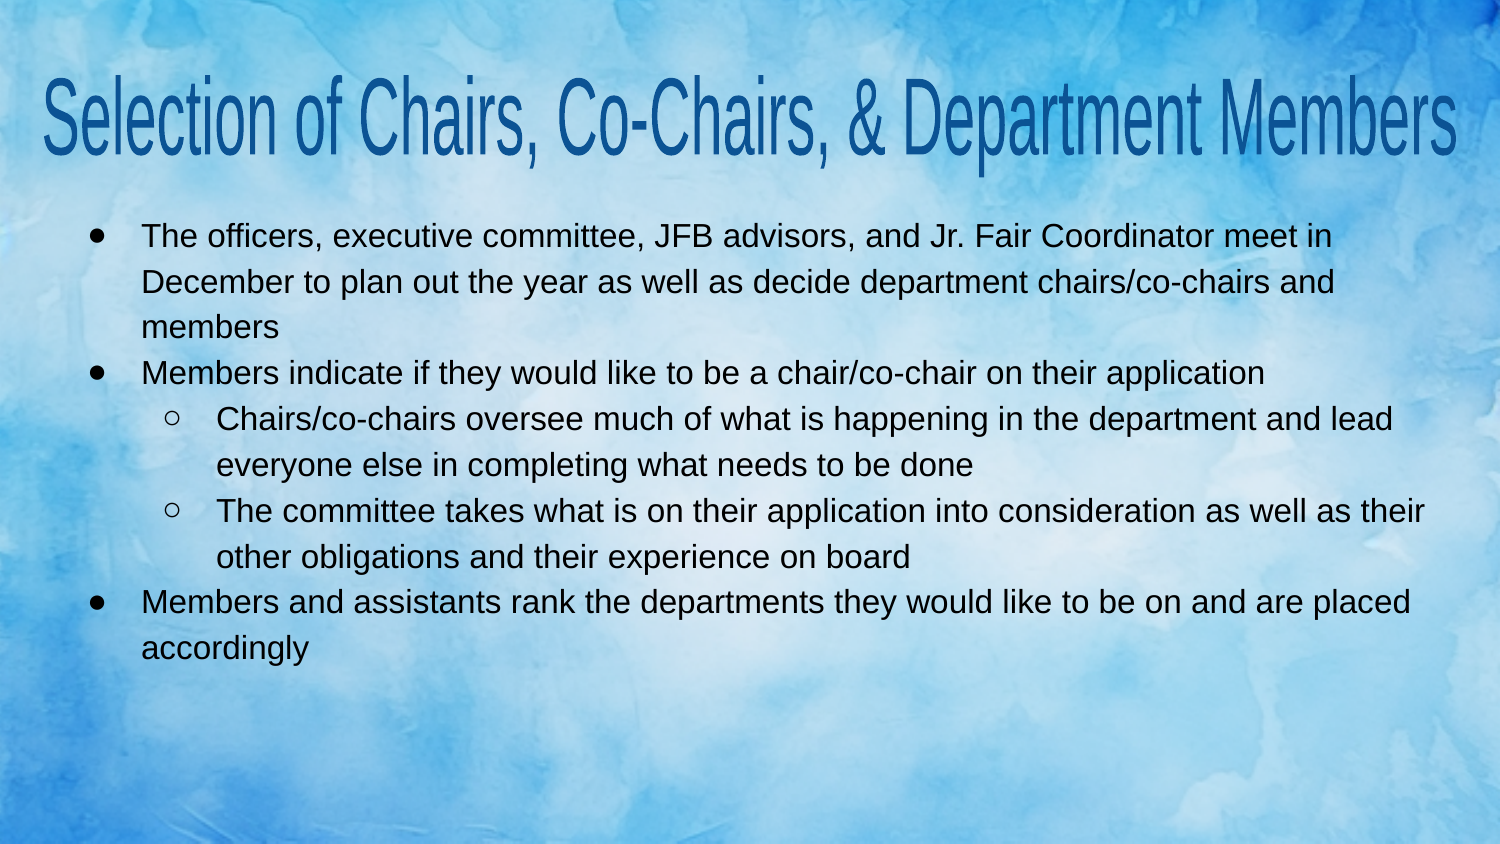

Selection of Chairs, Co-Chairs, & Department Members
The officers, executive committee, JFB advisors, and Jr. Fair Coordinator meet in December to plan out the year as well as decide department chairs/co-chairs and members
Members indicate if they would like to be a chair/co-chair on their application
Chairs/co-chairs oversee much of what is happening in the department and lead everyone else in completing what needs to be done
The committee takes what is on their application into consideration as well as their other obligations and their experience on board
Members and assistants rank the departments they would like to be on and are placed accordingly